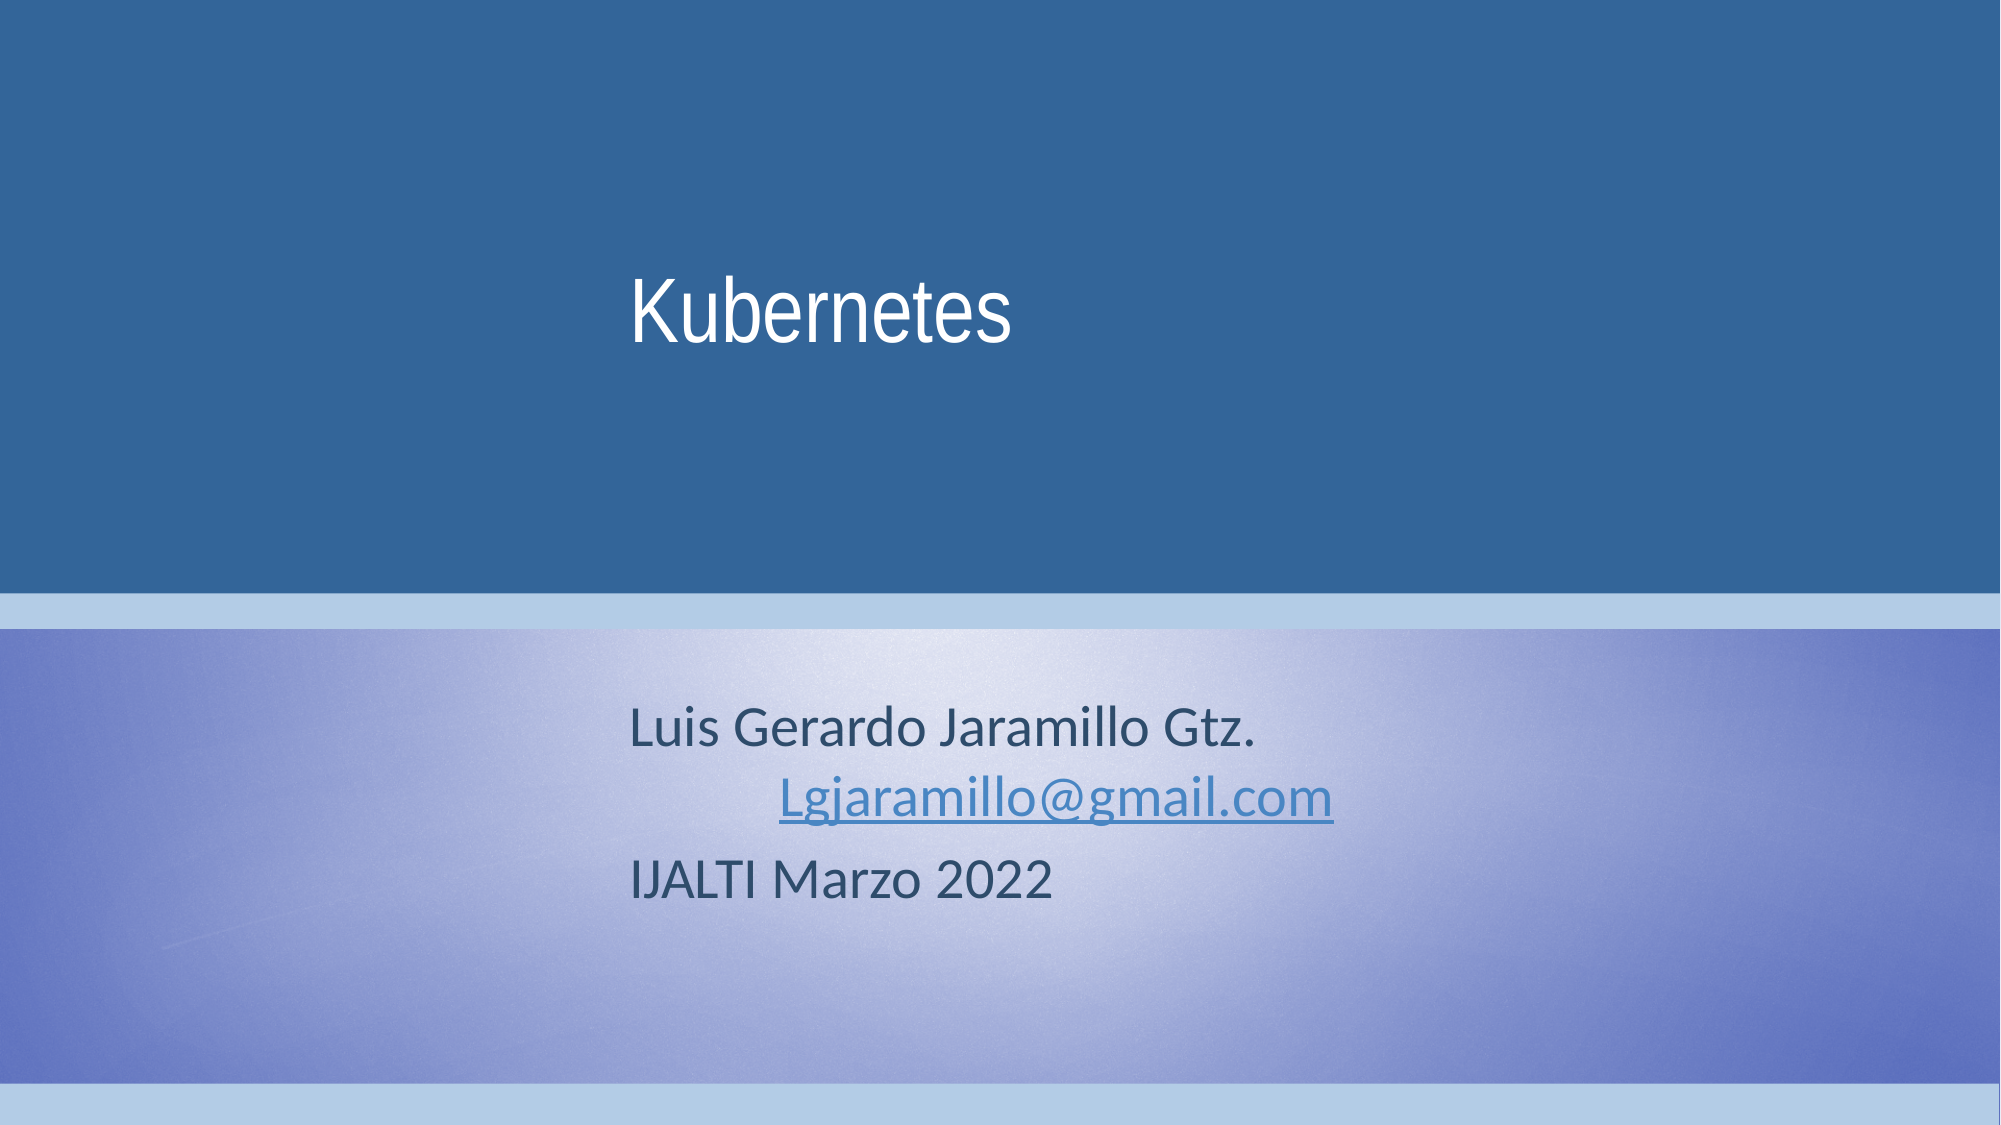

# Kubernetes
Luis Gerardo Jaramillo Gtz.	Lgjaramillo@gmail.com
IJALTI Marzo 2022